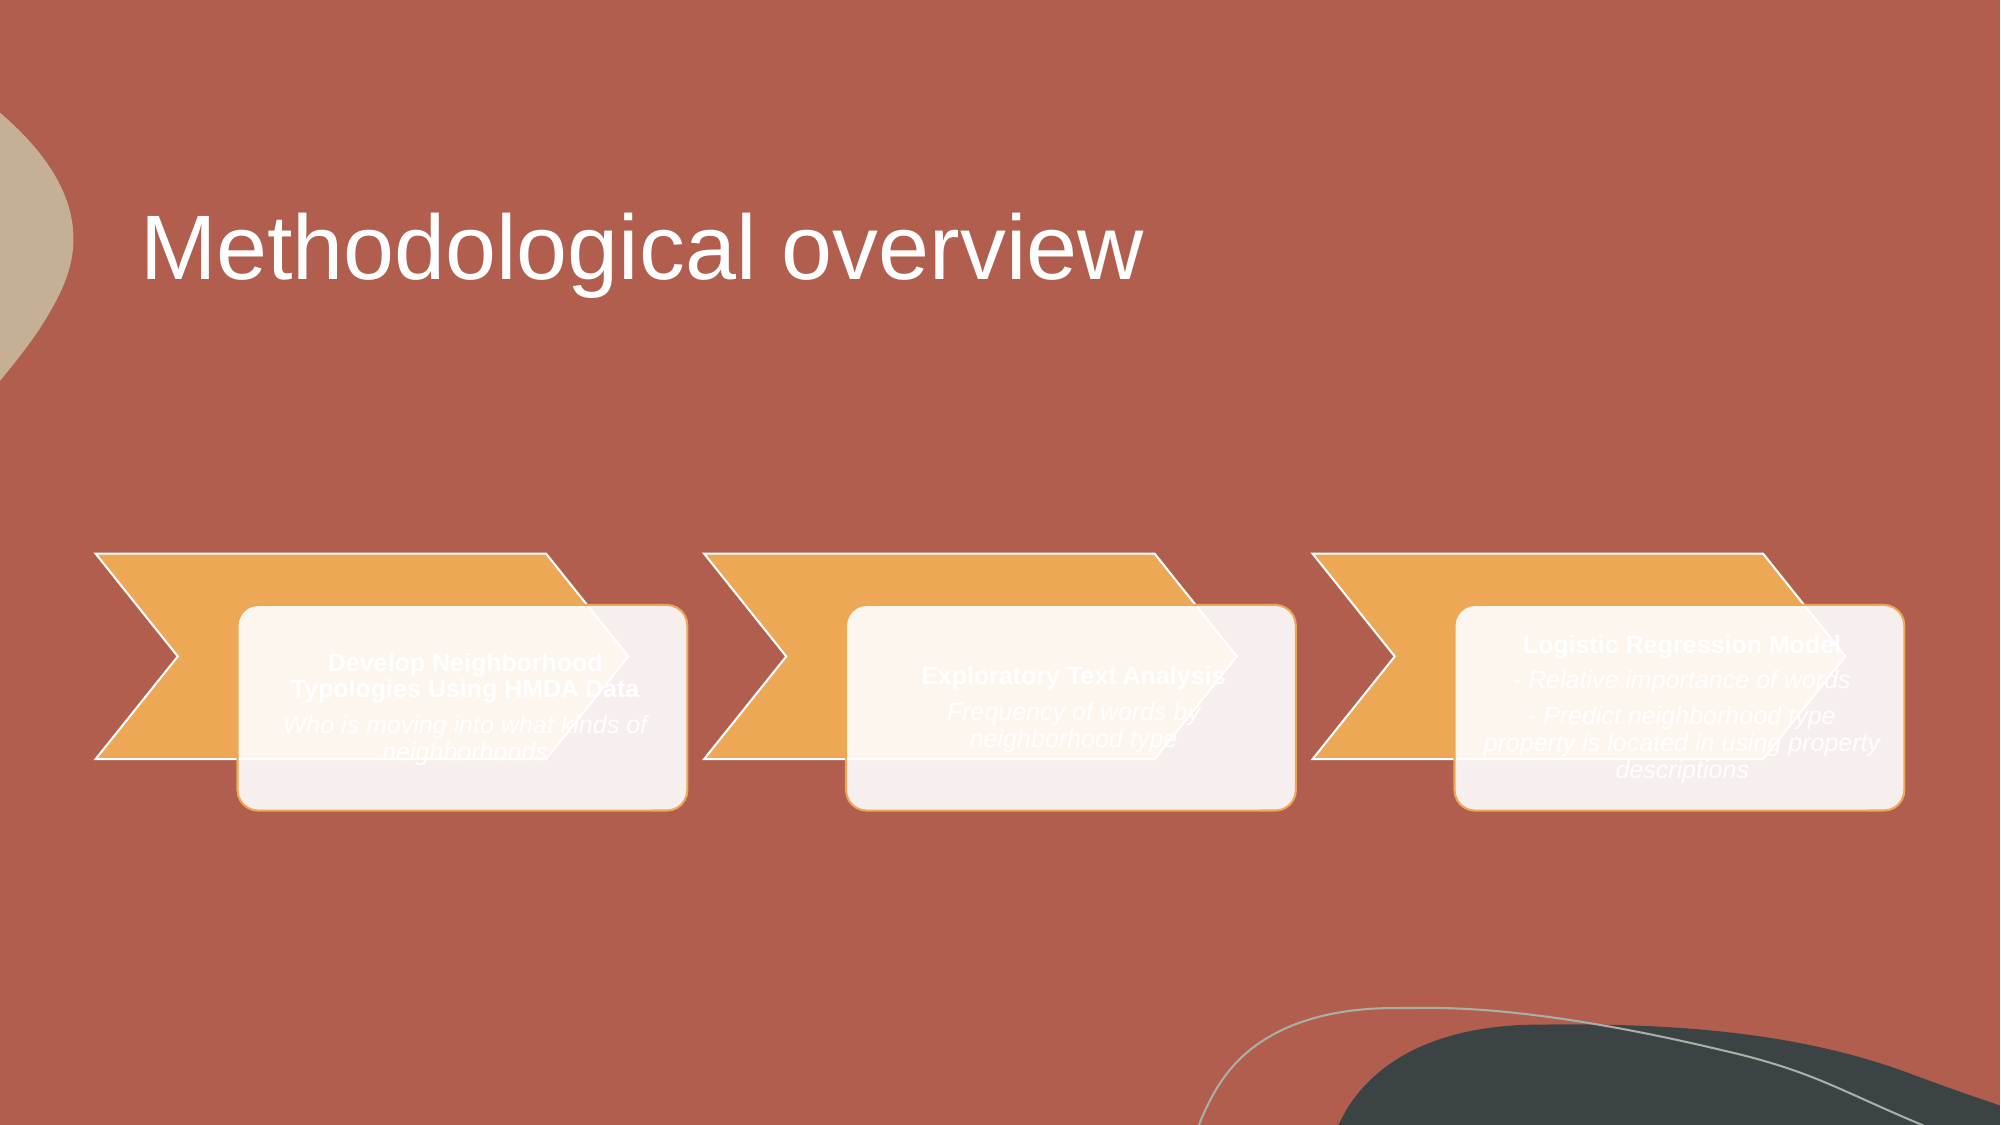

# Methodological overview
Develop Neighborhood Typologies Using HMDA Data
Who is moving into what kinds of neighborhoods
Exploratory Text Analysis
Frequency of words by neighborhood type
Logistic Regression Model
- Relative importance of words
- Predict neighborhood type property is located in using property descriptions